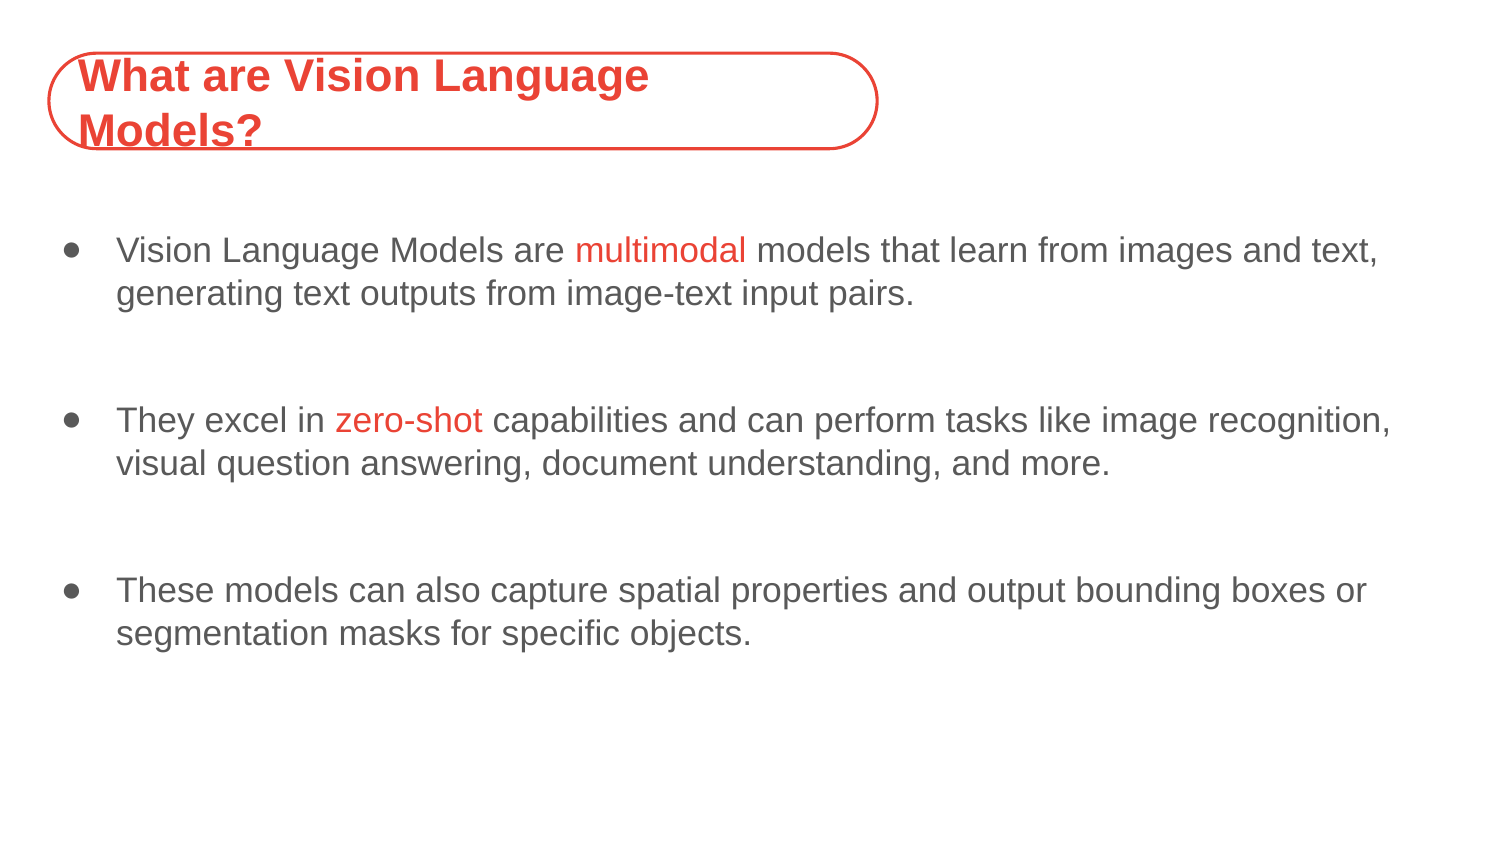

What are Vision Language Models?

Vision Language Models are multimodal models that learn from images and text, generating text outputs from image-text input pairs.
They excel in zero-shot capabilities and can perform tasks like image recognition, visual question answering, document understanding, and more.
These models can also capture spatial properties and output bounding boxes or segmentation masks for specific objects.